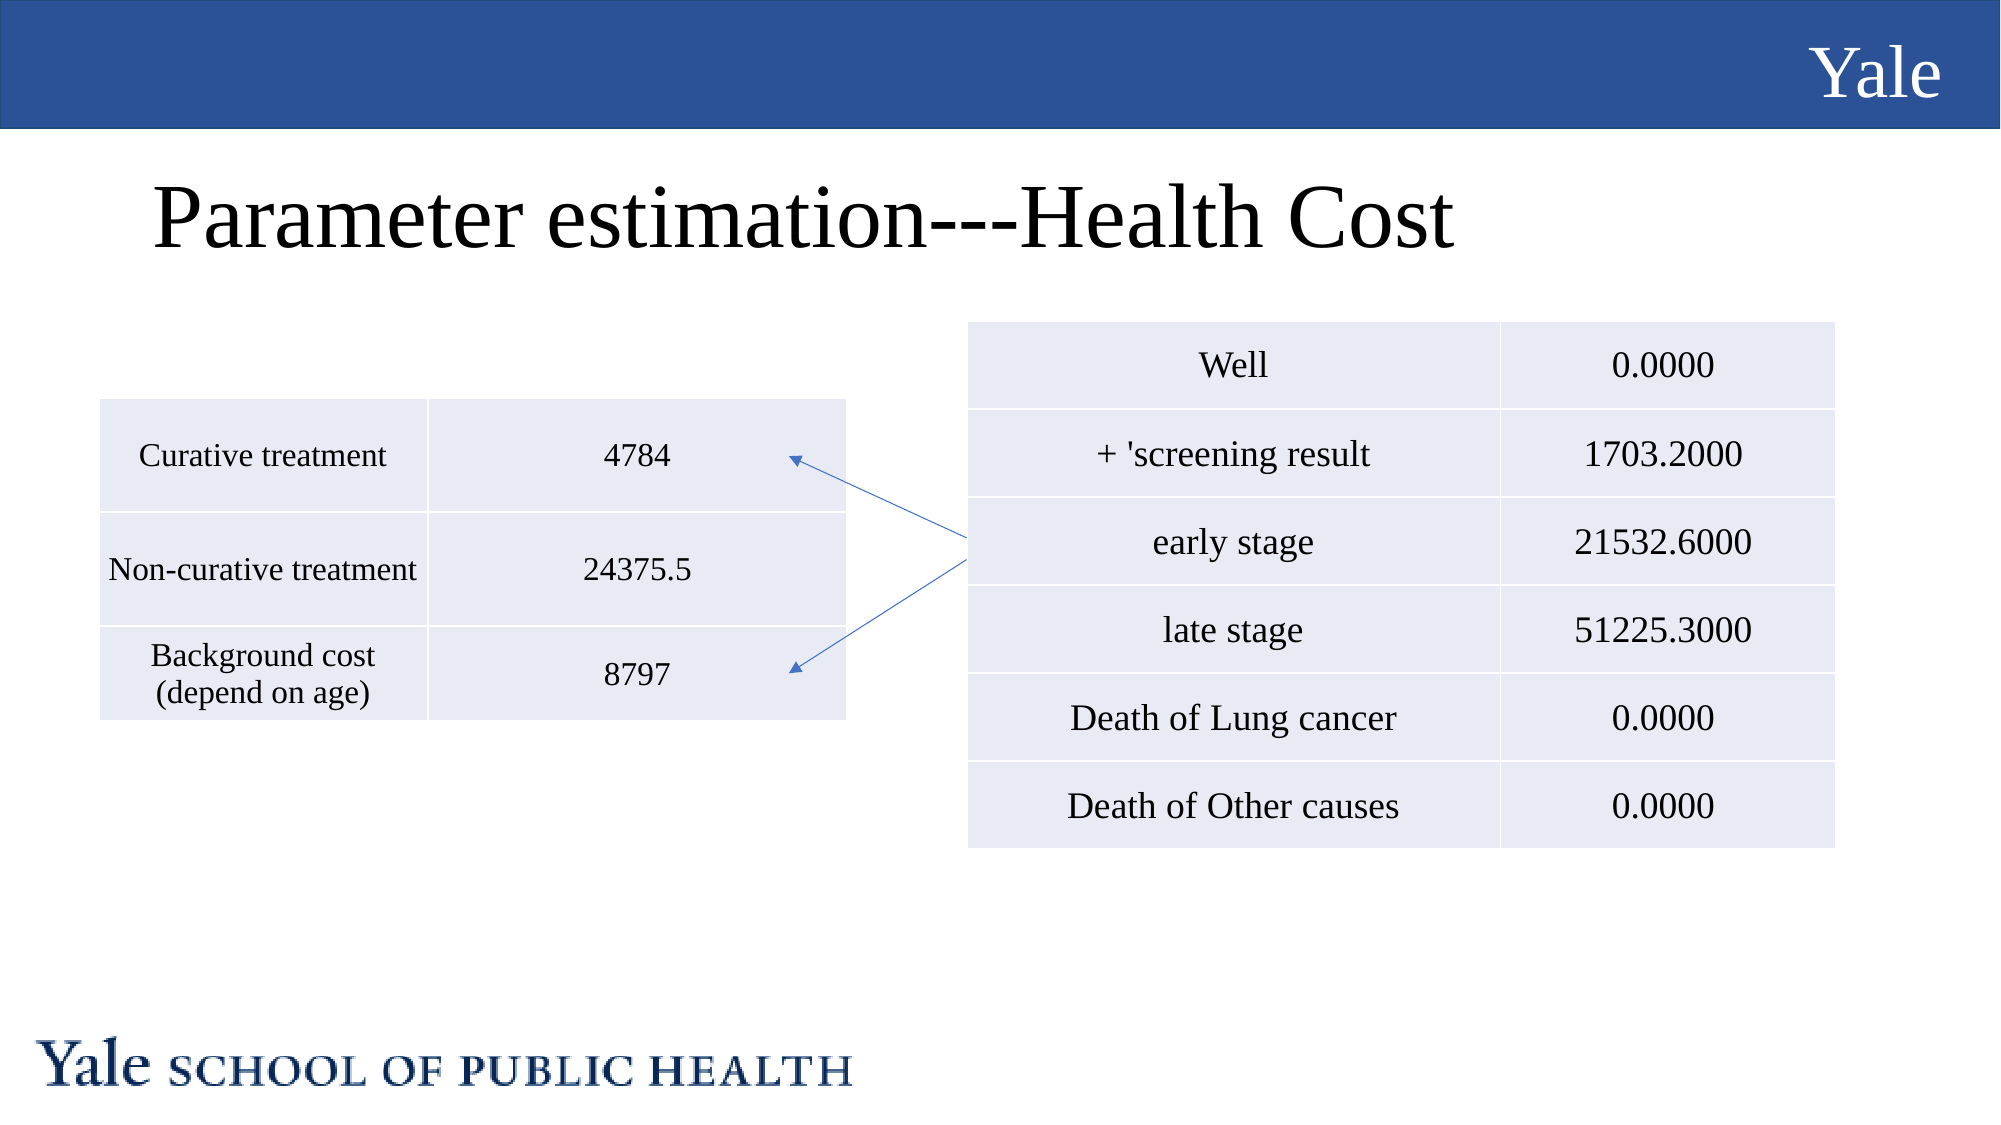

# Parameter estimation---Health Cost
| Well | 0.0000 |
| --- | --- |
| + 'screening result | 1703.2000 |
| early stage | 21532.6000 |
| late stage | 51225.3000 |
| Death of Lung cancer | 0.0000 |
| Death of Other causes | 0.0000 |
| Curative treatment | 4784 |
| --- | --- |
| Non-curative treatment | 24375.5 |
| Background cost (depend on age) | 8797 |